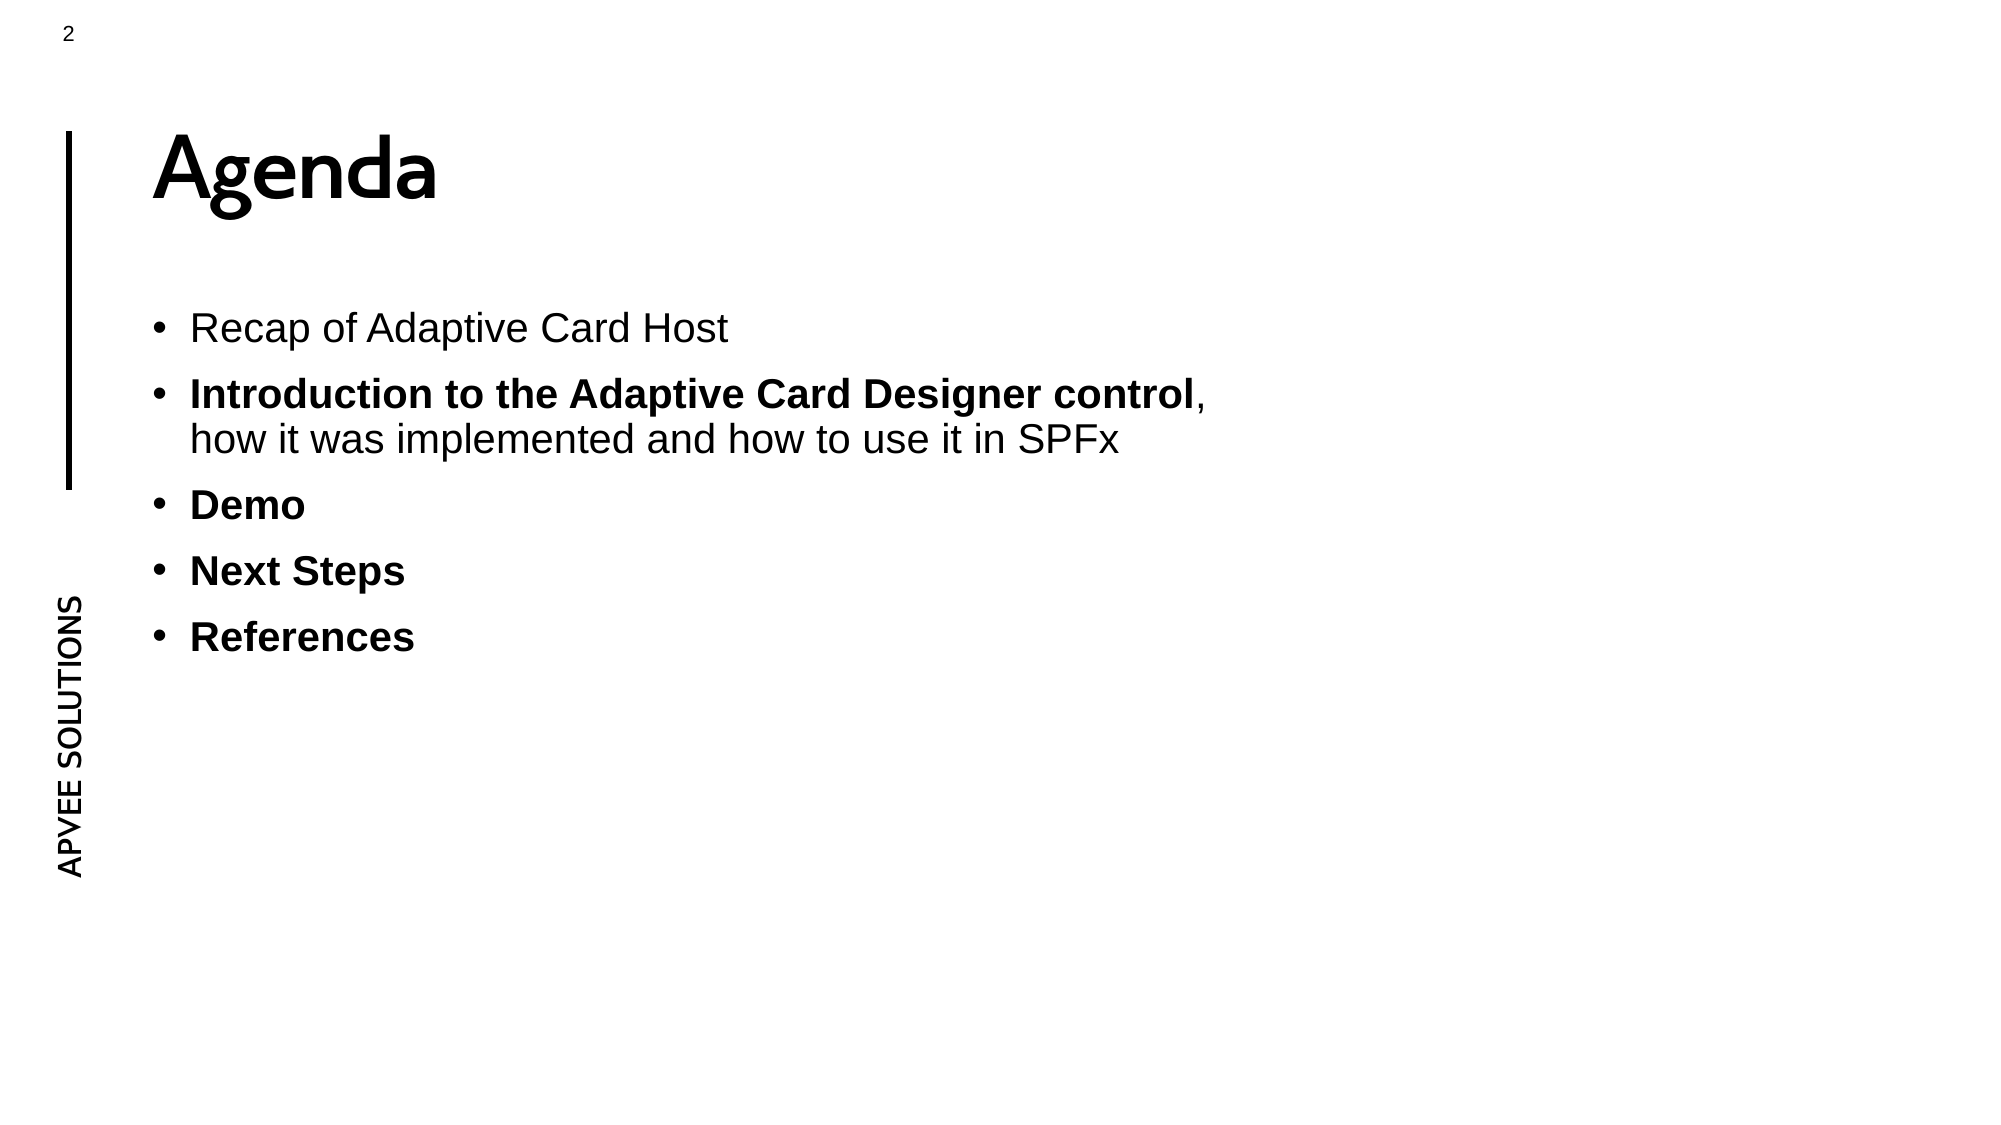

# Agenda
Recap of Adaptive Card Host
Introduction to the Adaptive Card Designer control,
how it was implemented and how to use it in SPFx
Demo
Next Steps
References